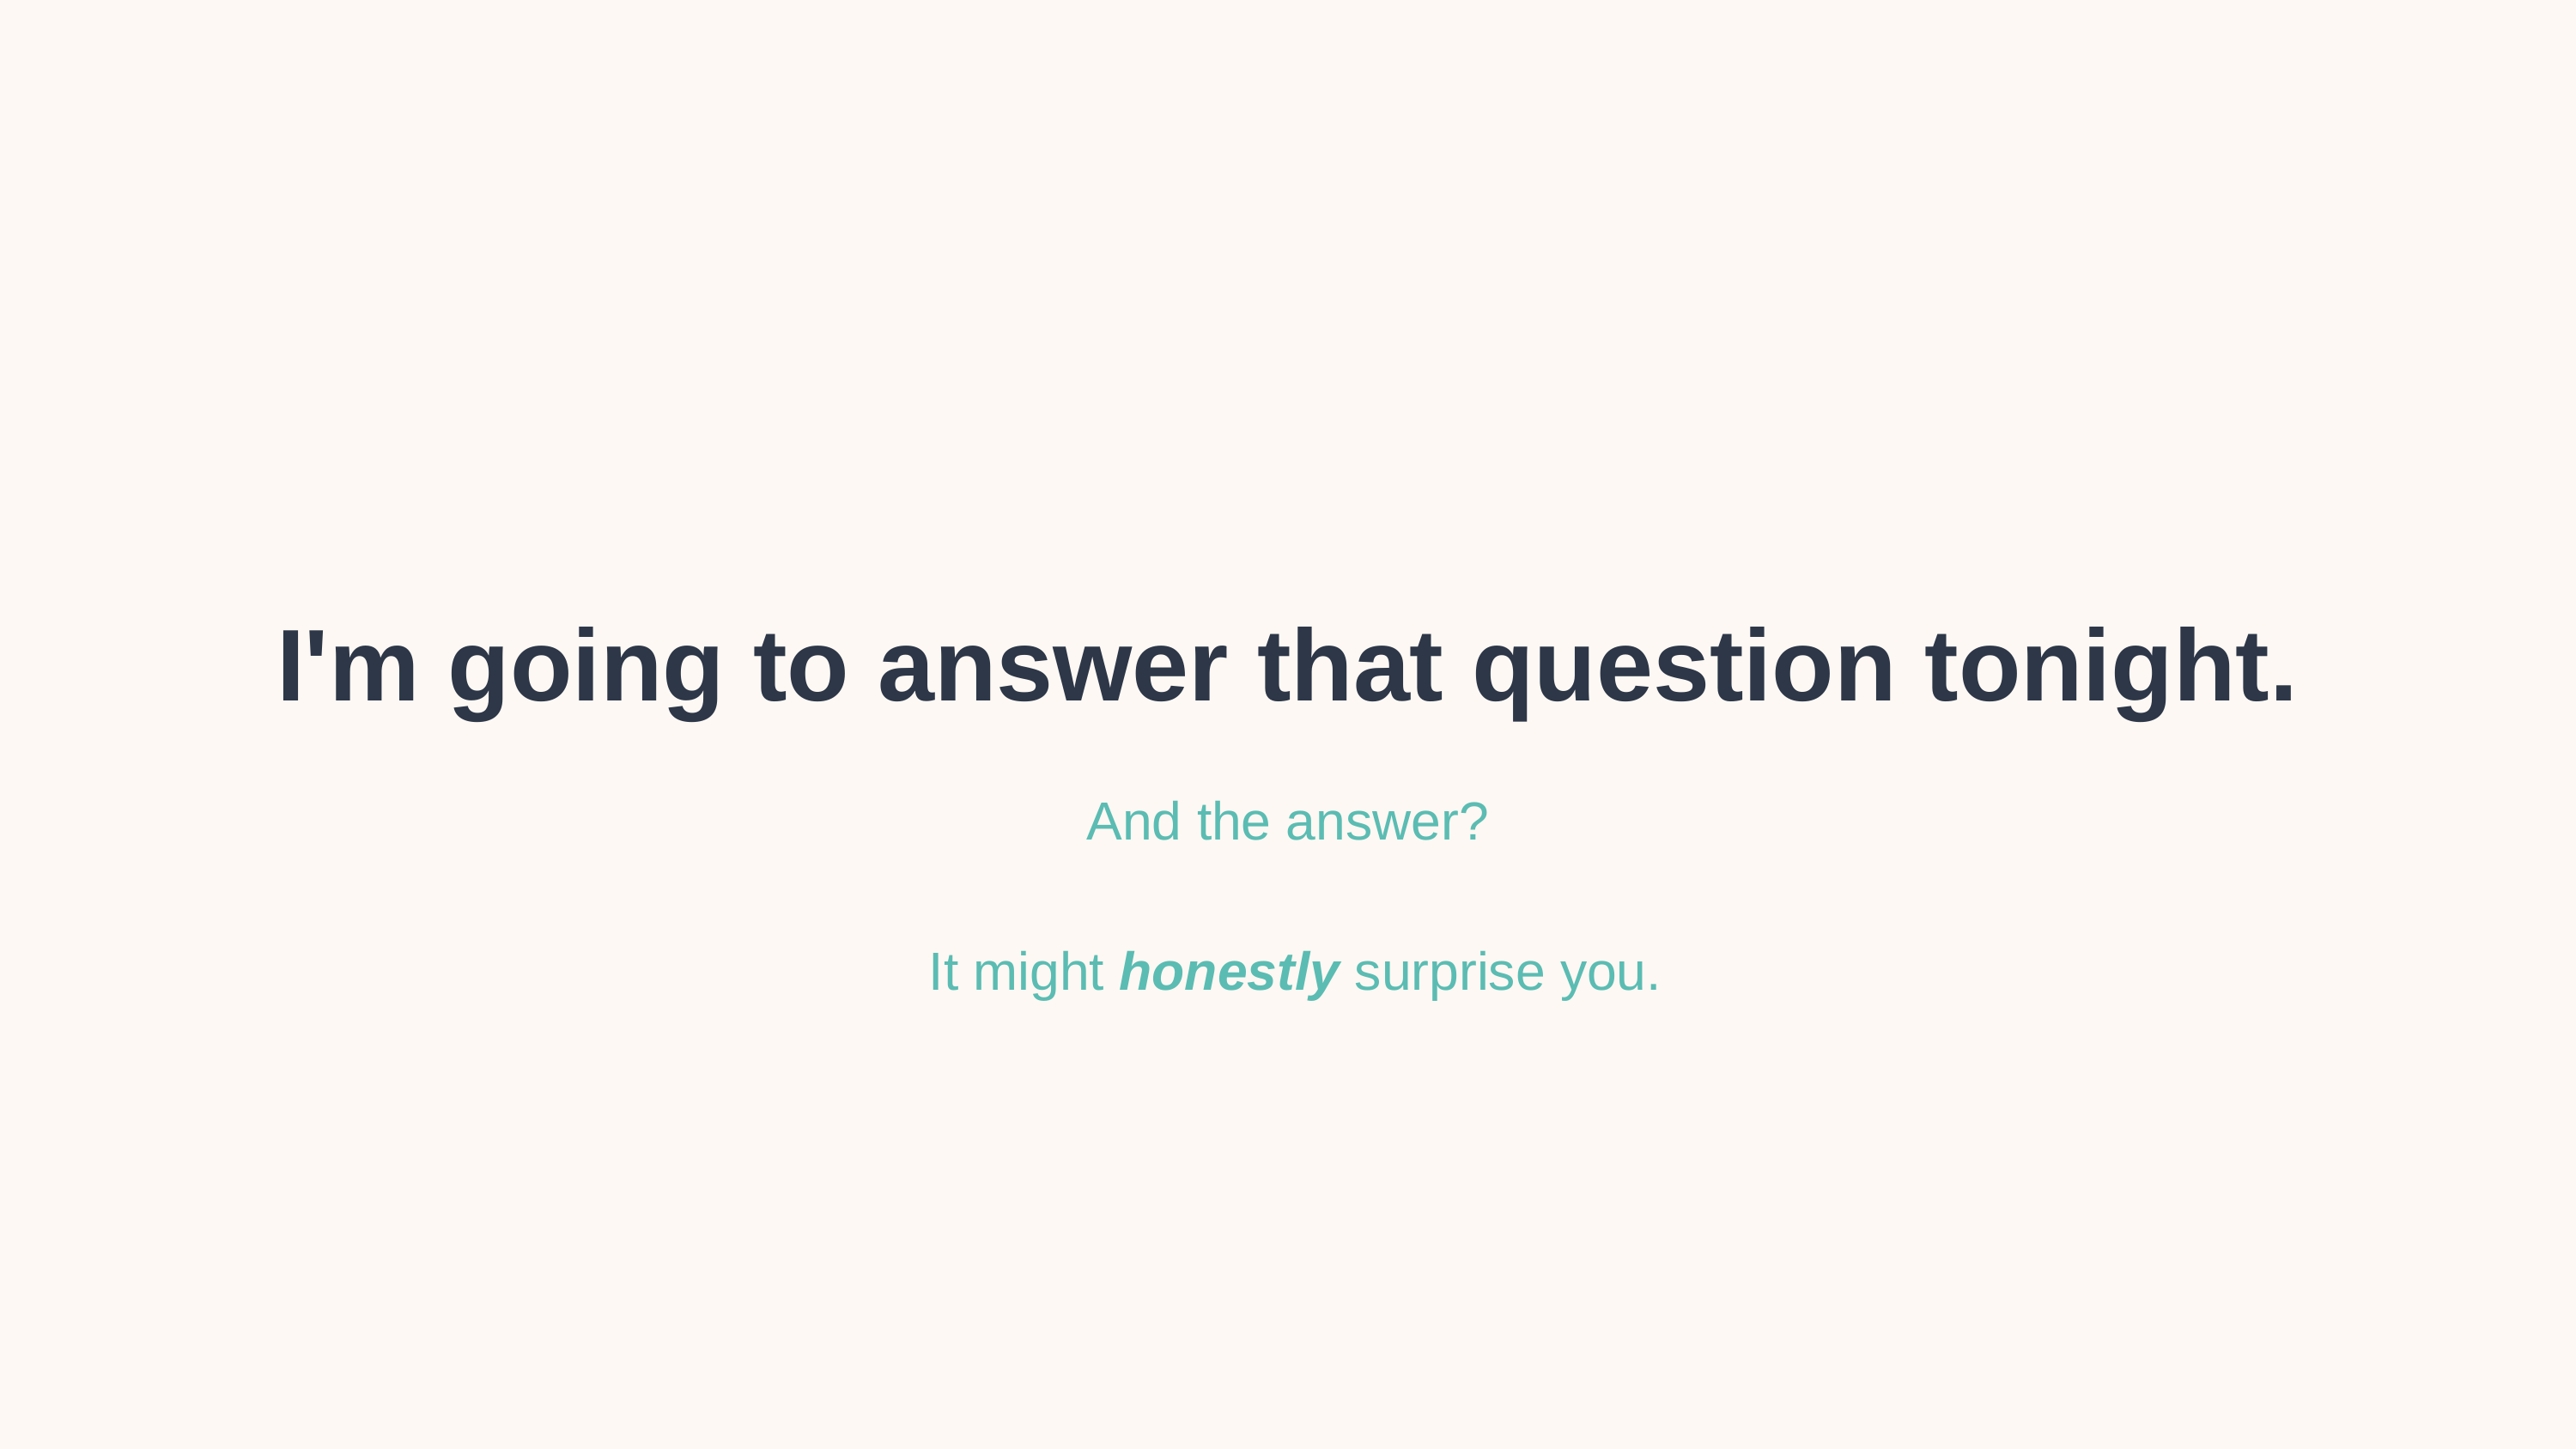

I'm going to answer that question tonight.
And the answer?

 It might honestly surprise you.